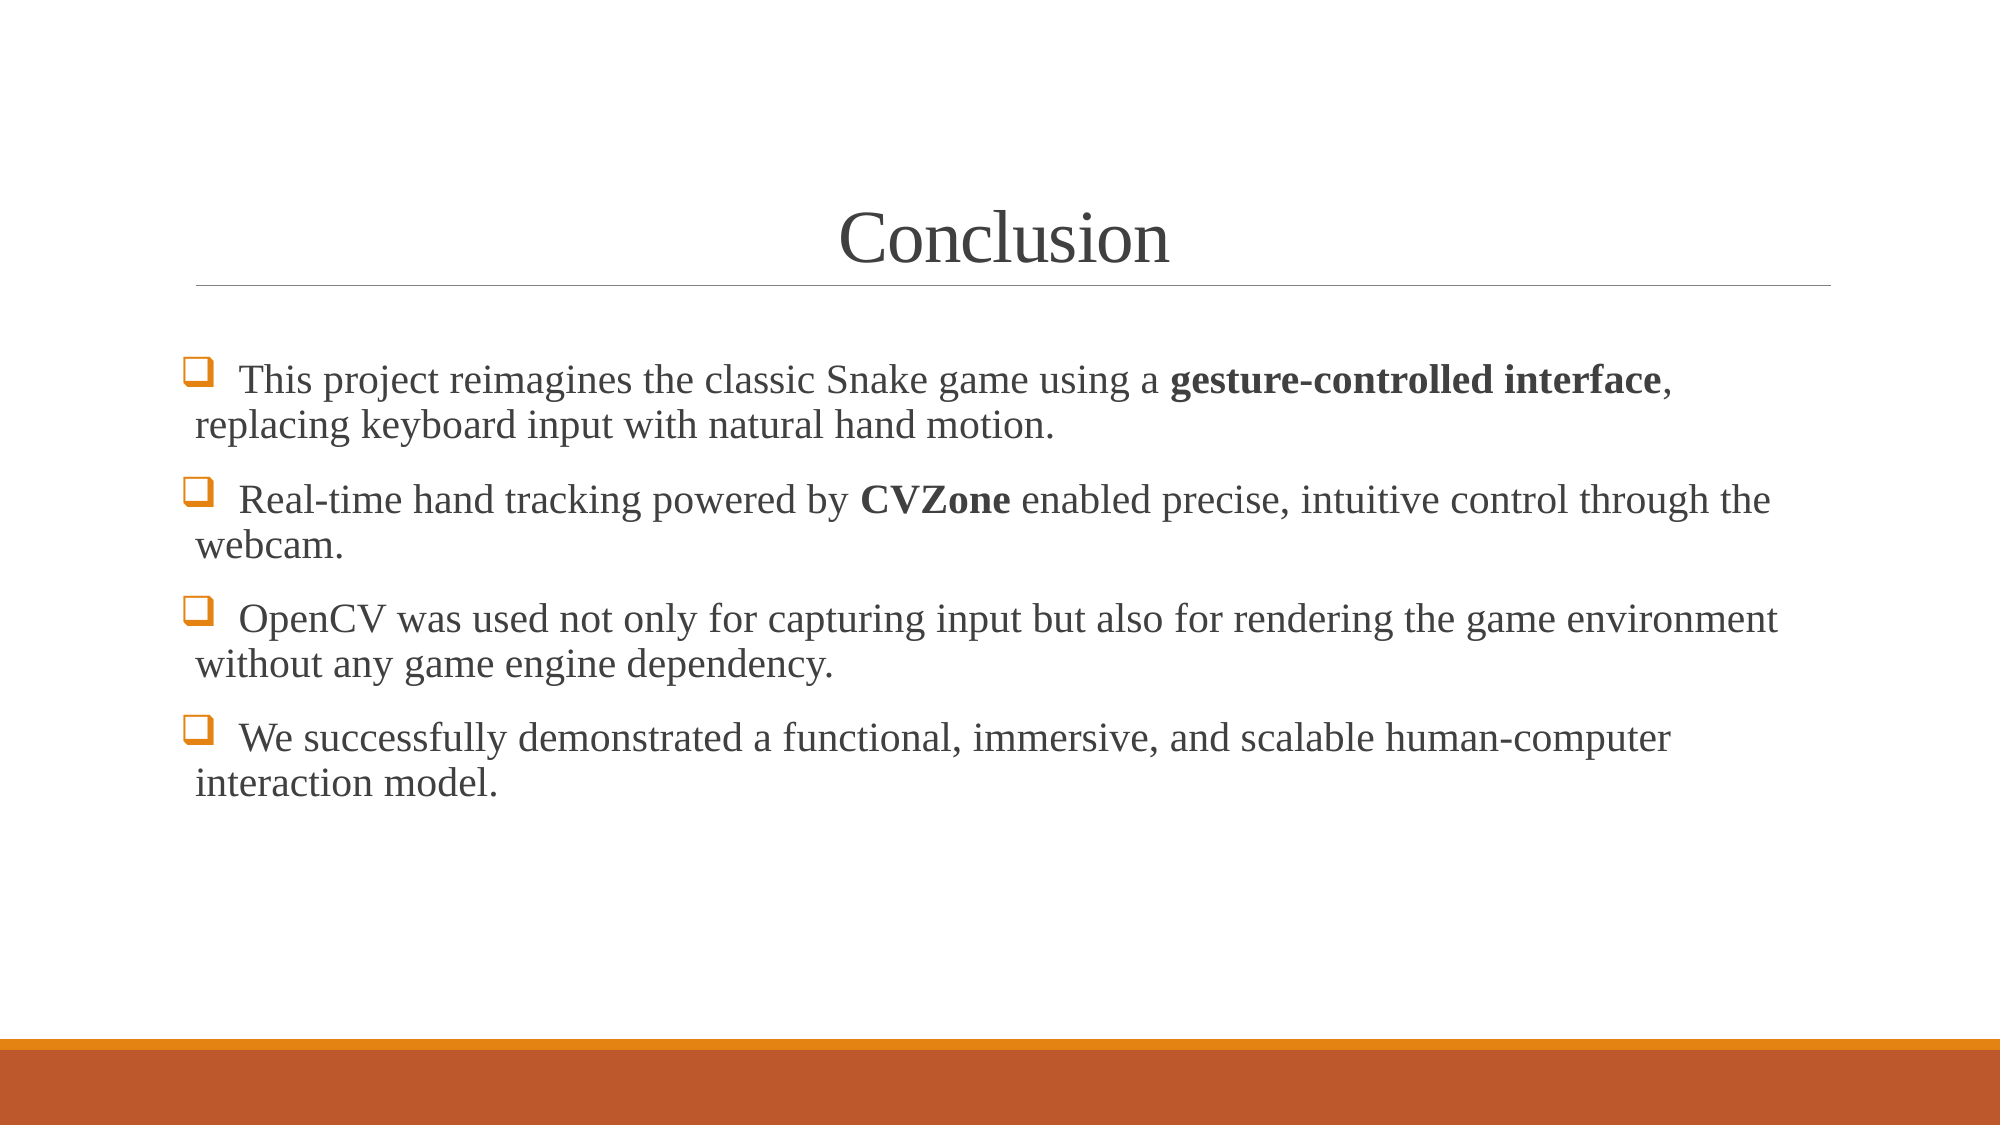

# Conclusion
  This project reimagines the classic Snake game using a gesture-controlled interface, replacing keyboard input with natural hand motion.
  Real-time hand tracking powered by CVZone enabled precise, intuitive control through the webcam.
  OpenCV was used not only for capturing input but also for rendering the game environment without any game engine dependency.
  We successfully demonstrated a functional, immersive, and scalable human-computer interaction model.